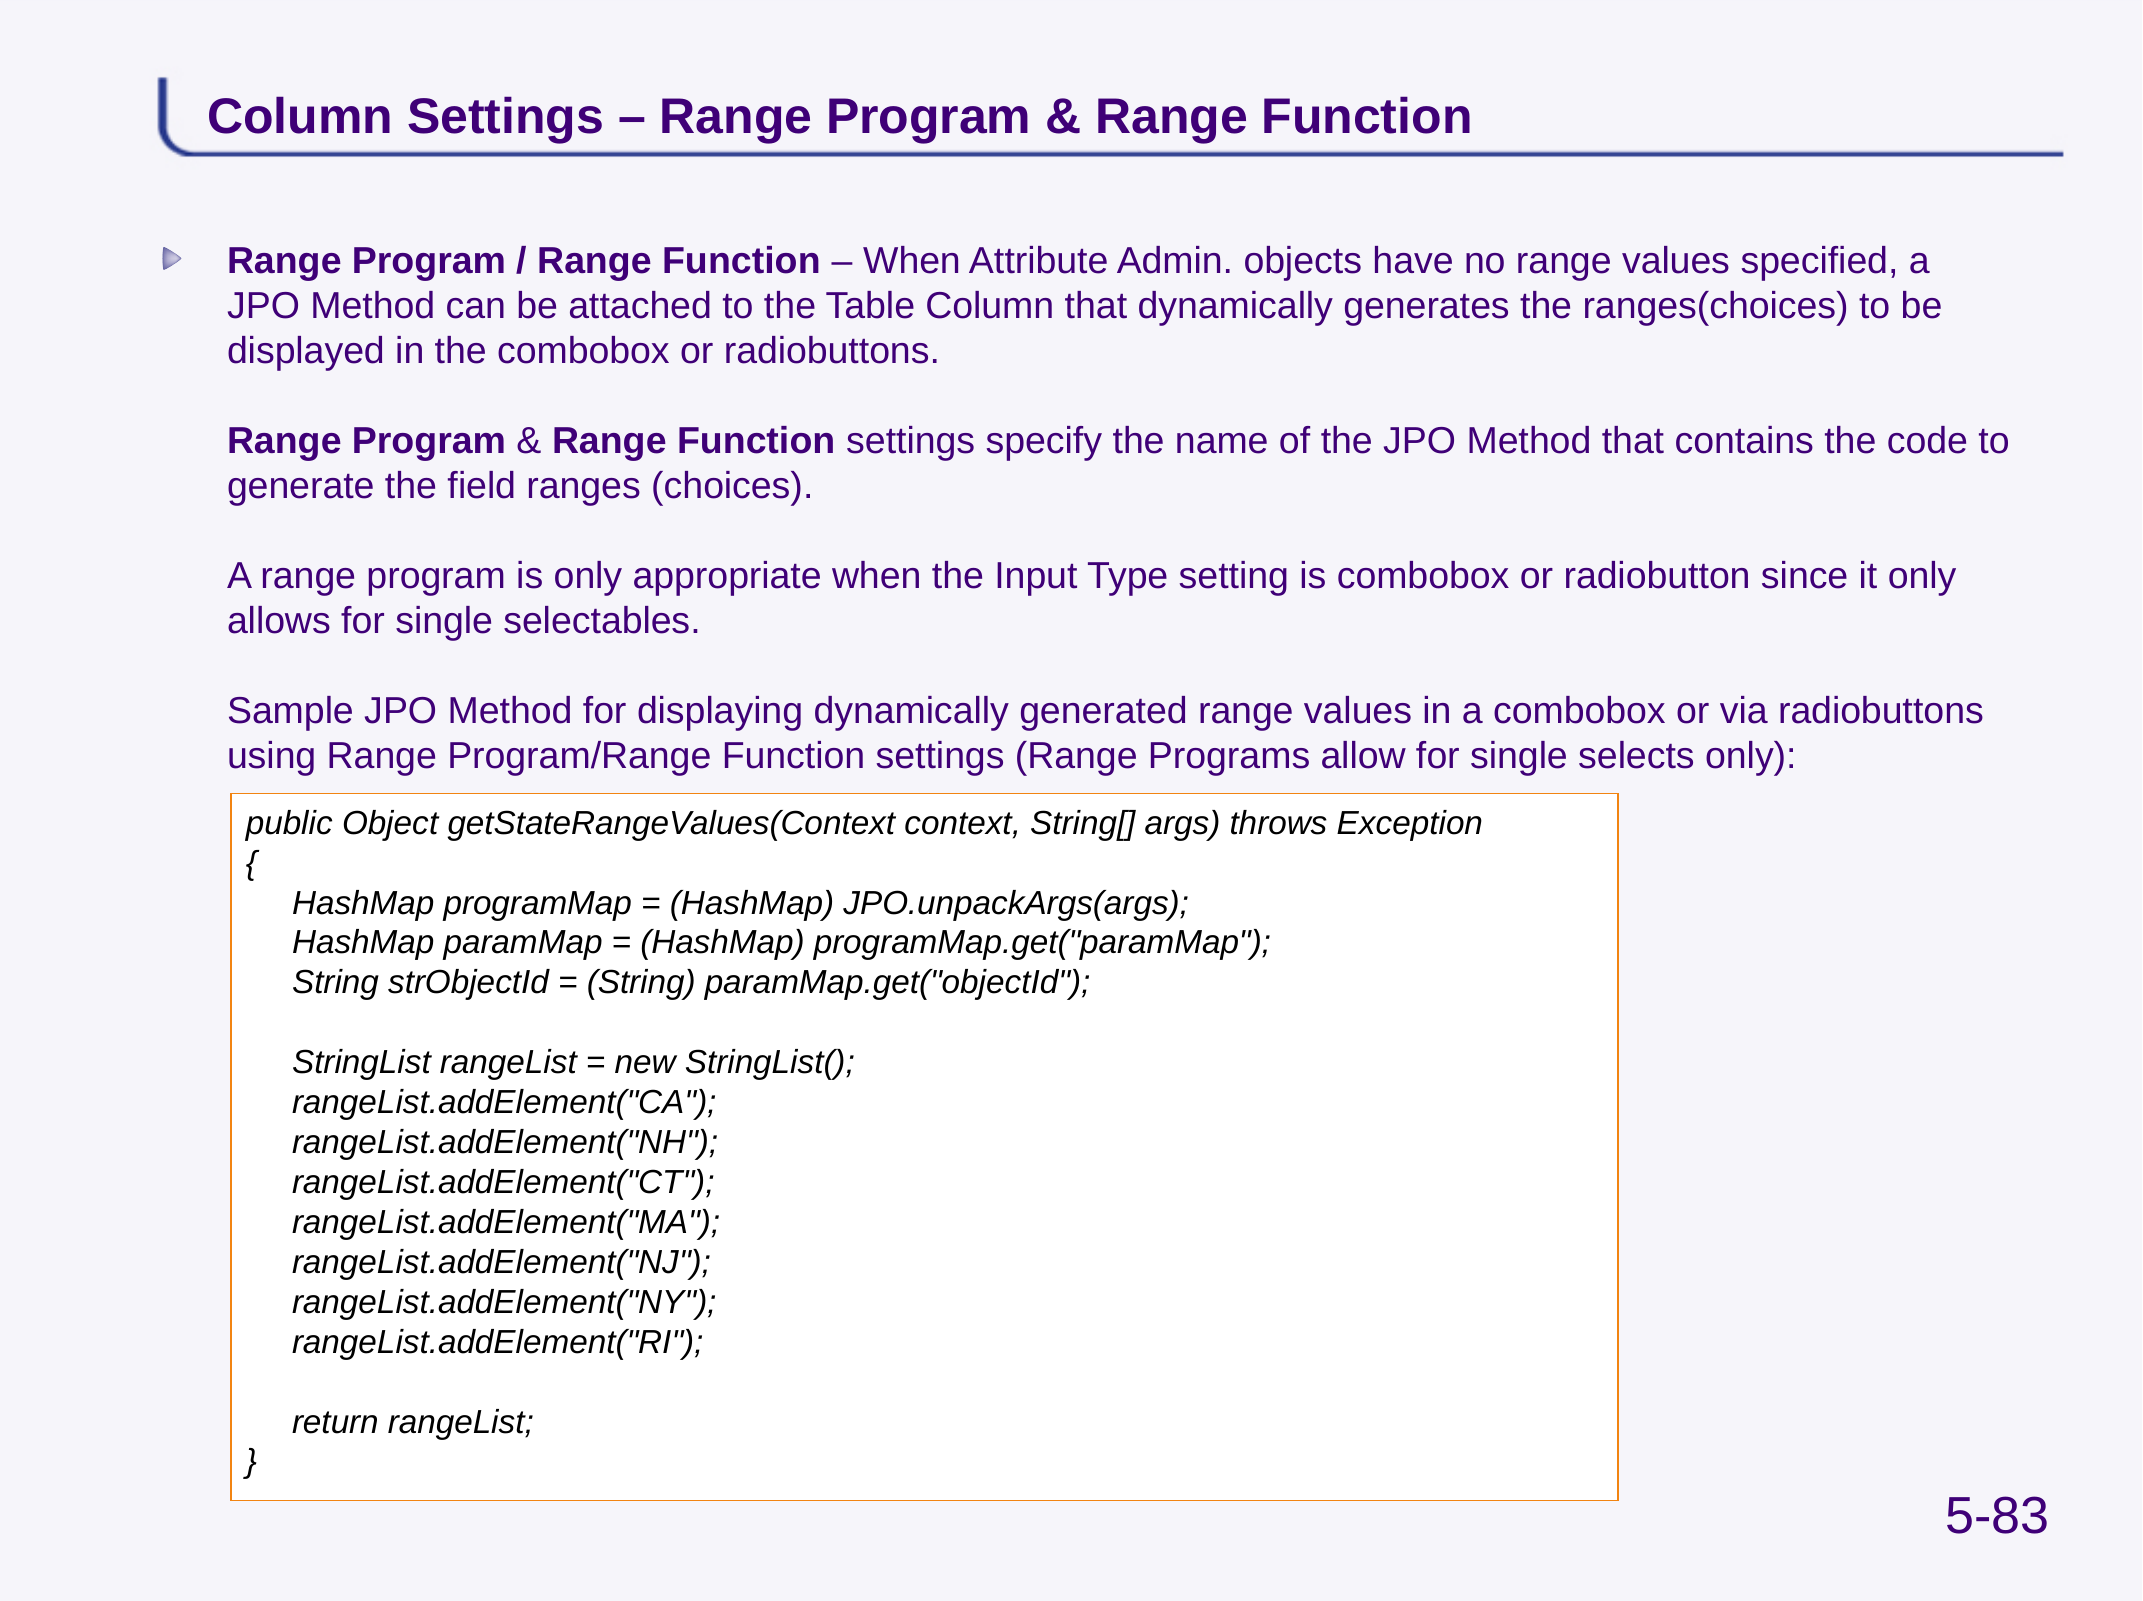

# Column Settings – Range Program & Range Function
Range Program / Range Function – When Attribute Admin. objects have no range values specified, a
JPO Method can be attached to the Table Column that dynamically generates the ranges(choices) to be displayed in the combobox or radiobuttons.
Range Program & Range Function settings specify the name of the JPO Method that contains the code to generate the field ranges (choices).
A range program is only appropriate when the Input Type setting is combobox or radiobutton since it only allows for single selectables.
Sample JPO Method for displaying dynamically generated range values in a combobox or via radiobuttons using Range Program/Range Function settings (Range Programs allow for single selects only):

public Object getStateRangeValues(Context context, String[] args) throws Exception
{
     HashMap programMap = (HashMap) JPO.unpackArgs(args);
     HashMap paramMap = (HashMap) programMap.get("paramMap");
     String strObjectId = (String) paramMap.get("objectId");

     StringList rangeList = new StringList();
     rangeList.addElement("CA");
     rangeList.addElement("NH");
     rangeList.addElement("CT");
     rangeList.addElement("MA");
     rangeList.addElement("NJ");
     rangeList.addElement("NY");
     rangeList.addElement("RI");

     return rangeList;
}
5-83